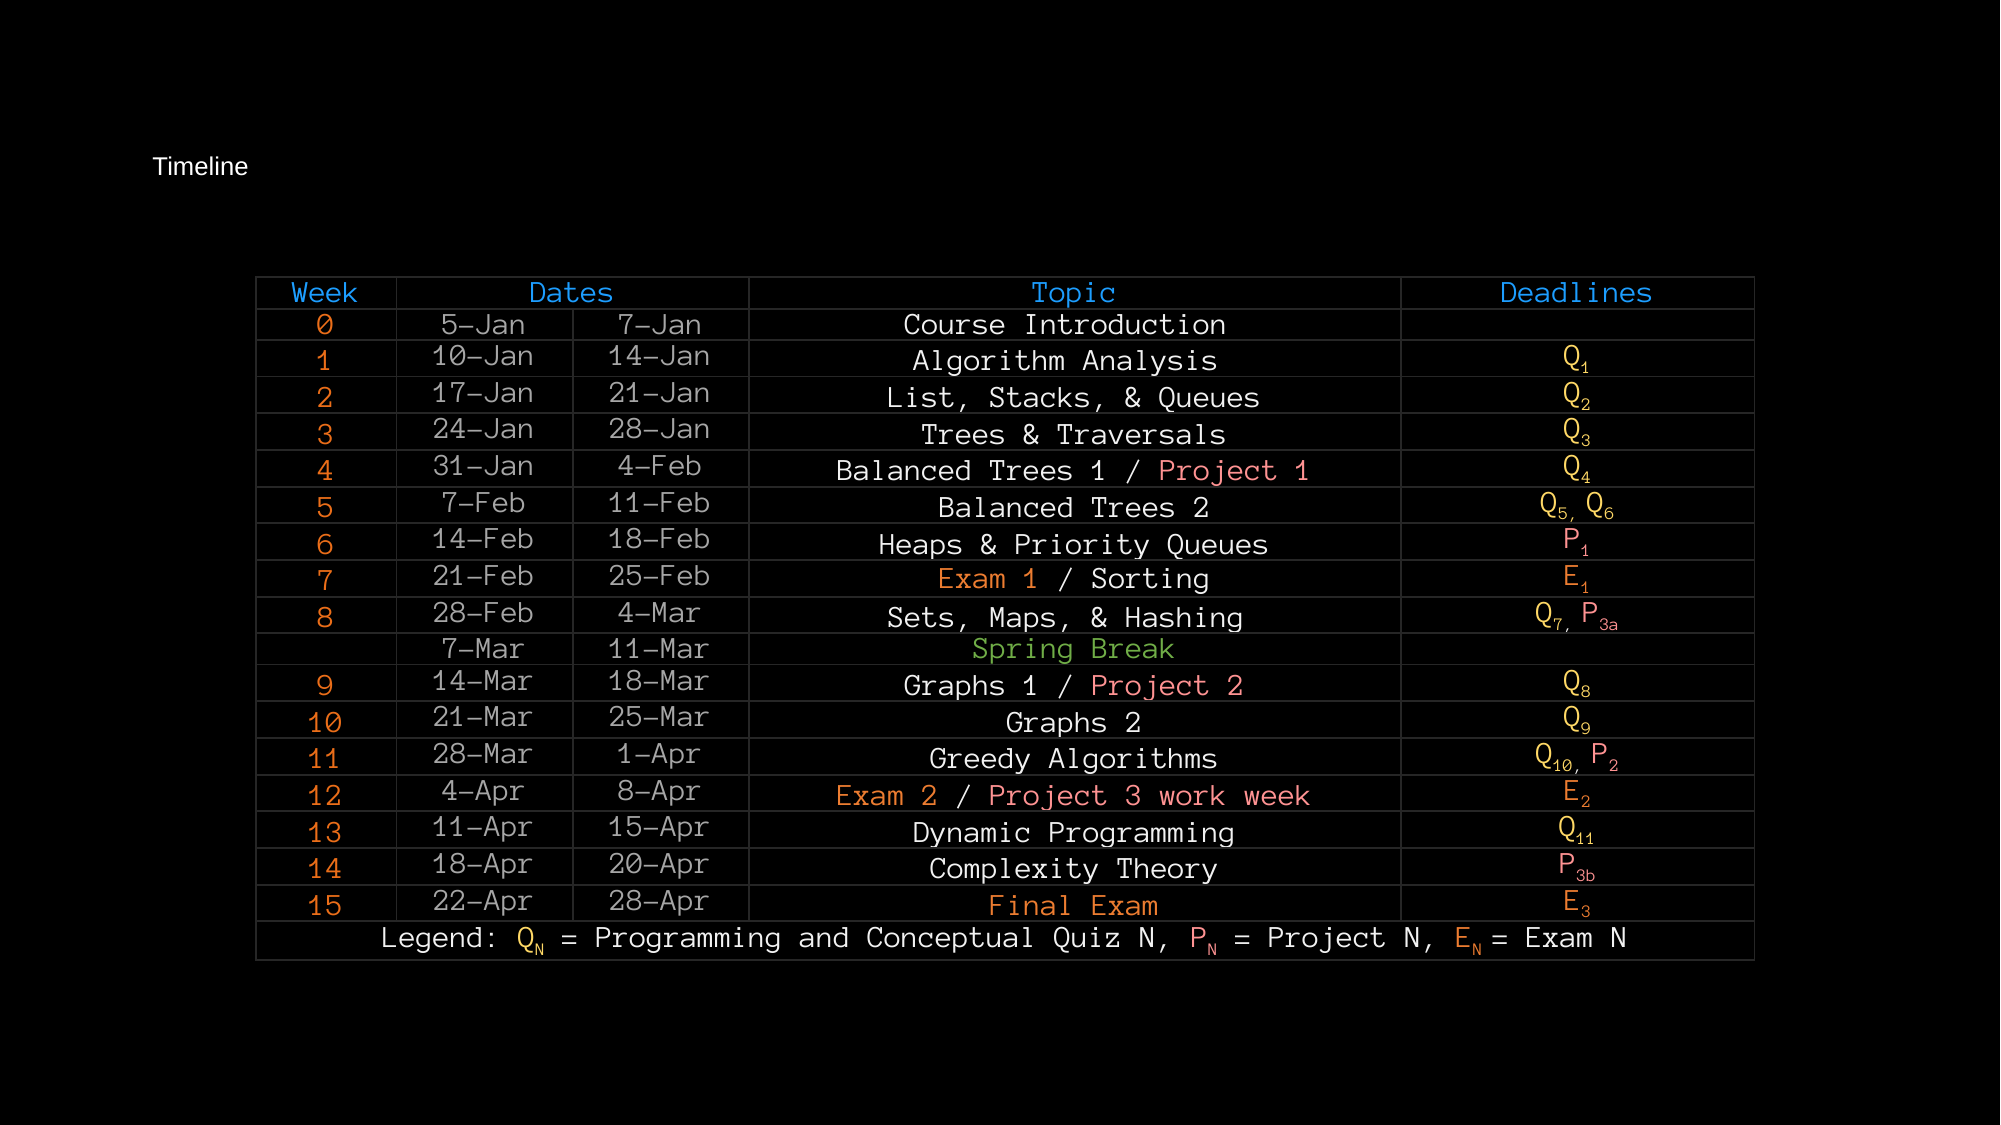

# Timeline
| Week | Dates |  | Topic | Deadlines |
| --- | --- | --- | --- | --- |
| 0 | 5-Jan | 7-Jan | Course Introduction |  |
| 1 | 10-Jan | 14-Jan | Algorithm Analysis | Q1 |
| 2 | 17-Jan | 21-Jan | List, Stacks, & Queues | Q2 |
| 3 | 24-Jan | 28-Jan | Trees & Traversals | Q3 |
| 4 | 31-Jan | 4-Feb | Balanced Trees 1 / Project 1 | Q4 |
| 5 | 7-Feb | 11-Feb | Balanced Trees 2 | Q5, Q6 |
| 6 | 14-Feb | 18-Feb | Heaps & Priority Queues | P1 |
| 7 | 21-Feb | 25-Feb | Exam 1 / Sorting | E1 |
| 8 | 28-Feb | 4-Mar | Sets, Maps, & Hashing | Q7, P3a |
|  | 7-Mar | 11-Mar | Spring Break |  |
| 9 | 14-Mar | 18-Mar | Graphs 1 / Project 2 | Q8 |
| 10 | 21-Mar | 25-Mar | Graphs 2 | Q9 |
| 11 | 28-Mar | 1-Apr | Greedy Algorithms | Q10, P2 |
| 12 | 4-Apr | 8-Apr | Exam 2 / Project 3 work week | E2 |
| 13 | 11-Apr | 15-Apr | Dynamic Programming | Q11 |
| 14 | 18-Apr | 20-Apr | Complexity Theory | P3b |
| 15 | 22-Apr | 28-Apr | Final Exam | E3 |
| Legend: QN = Programming and Conceptual Quiz N, PN = Project N, EN = Exam N |  |  |  |  |